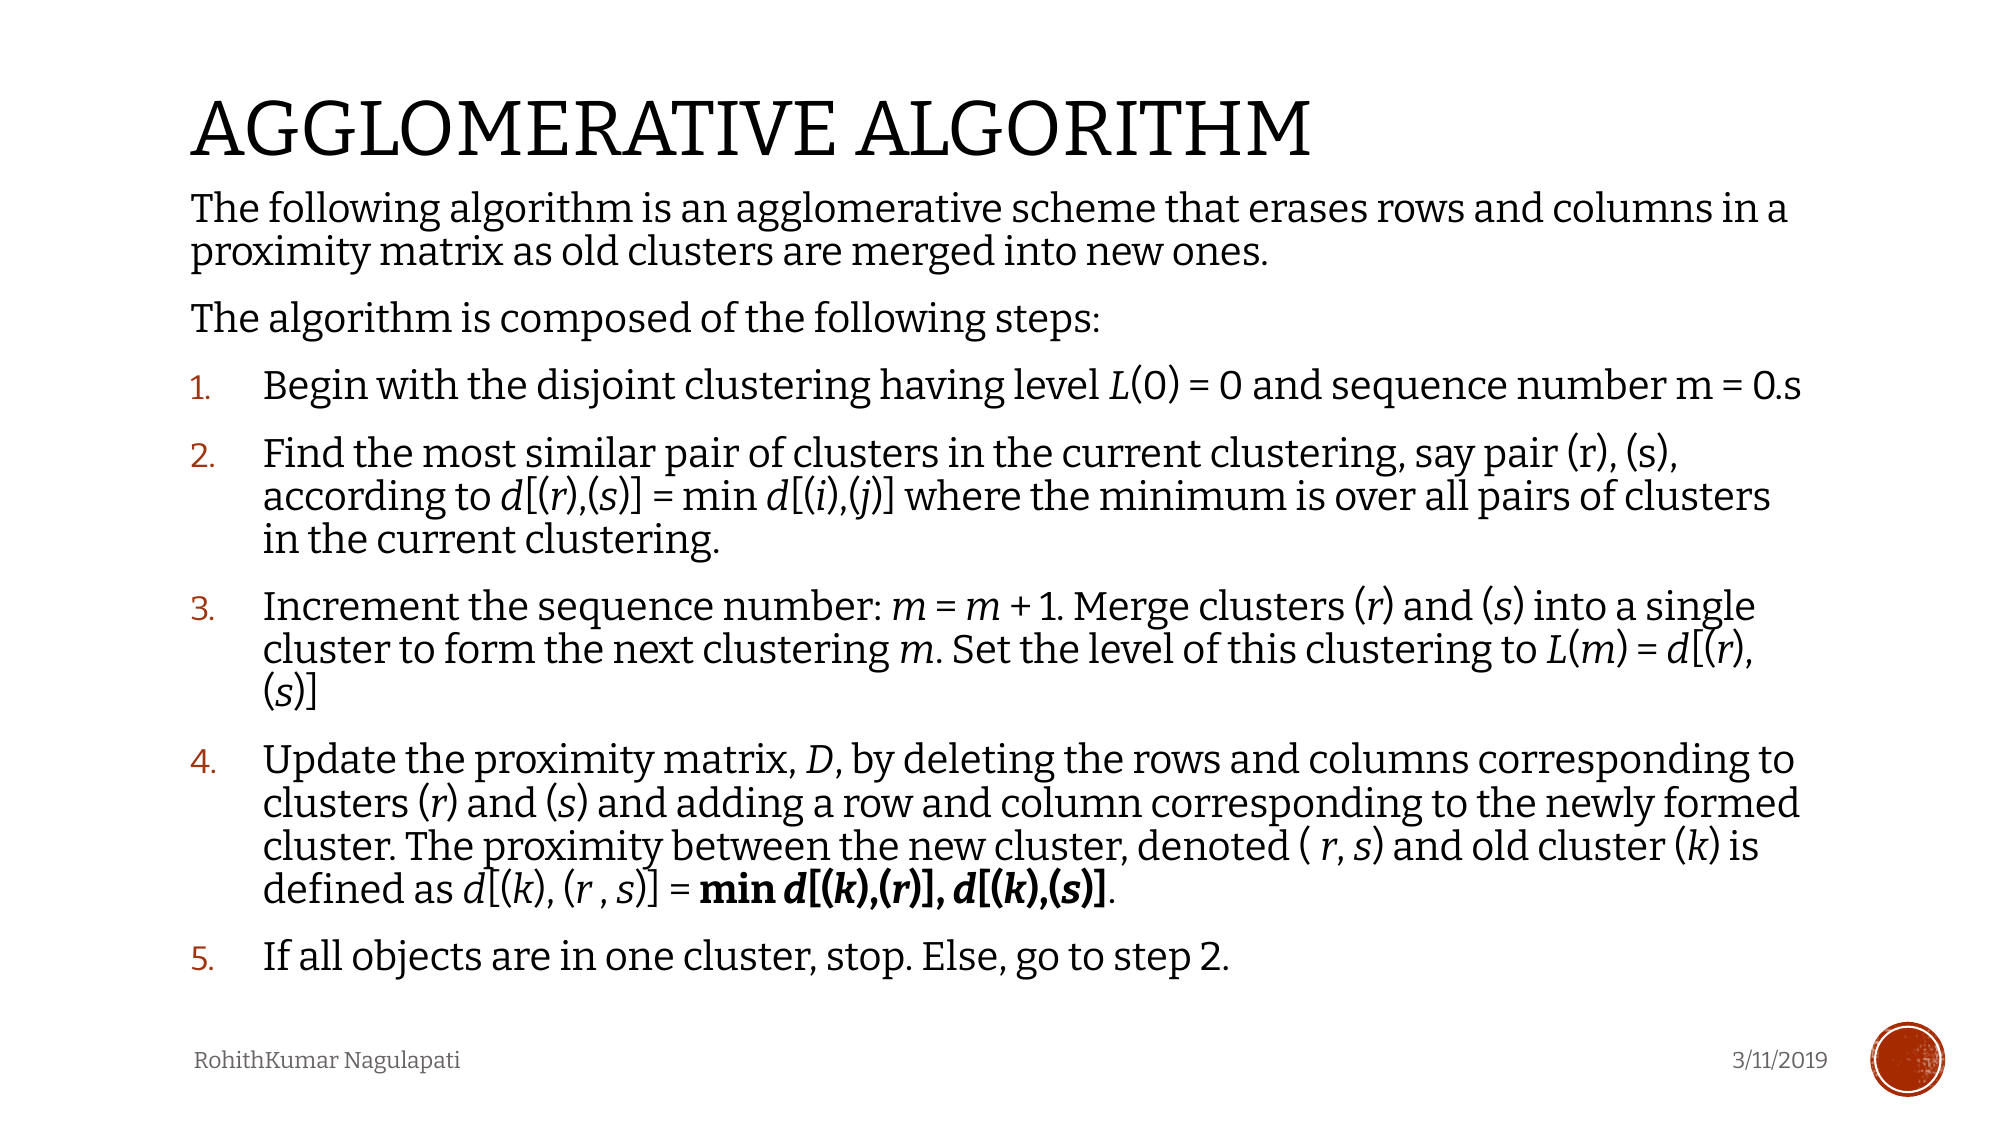

# AGGLOMERATIVE Algorithm
The following algorithm is an agglomerative scheme that erases rows and columns in a proximity matrix as old clusters are merged into new ones.
The algorithm is composed of the following steps:
Begin with the disjoint clustering having level L(0) = 0 and sequence number m = 0.s
Find the most similar pair of clusters in the current clustering, say pair (r), (s), according to d[(r),(s)] = min d[(i),(j)] where the minimum is over all pairs of clusters in the current clustering.
Increment the sequence number: m = m + 1. Merge clusters (r) and (s) into a single cluster to form the next clustering m. Set the level of this clustering to L(m) = d[(r),(s)]
Update the proximity matrix, D, by deleting the rows and columns corresponding to clusters (r) and (s) and adding a row and column corresponding to the newly formed cluster. The proximity between the new cluster, denoted ( r, s) and old cluster (k) is defined as d[(k), (r , s)] = min d[(k),(r)], d[(k),(s)].
If all objects are in one cluster, stop. Else, go to step 2.
RohithKumar Nagulapati
3/11/2019